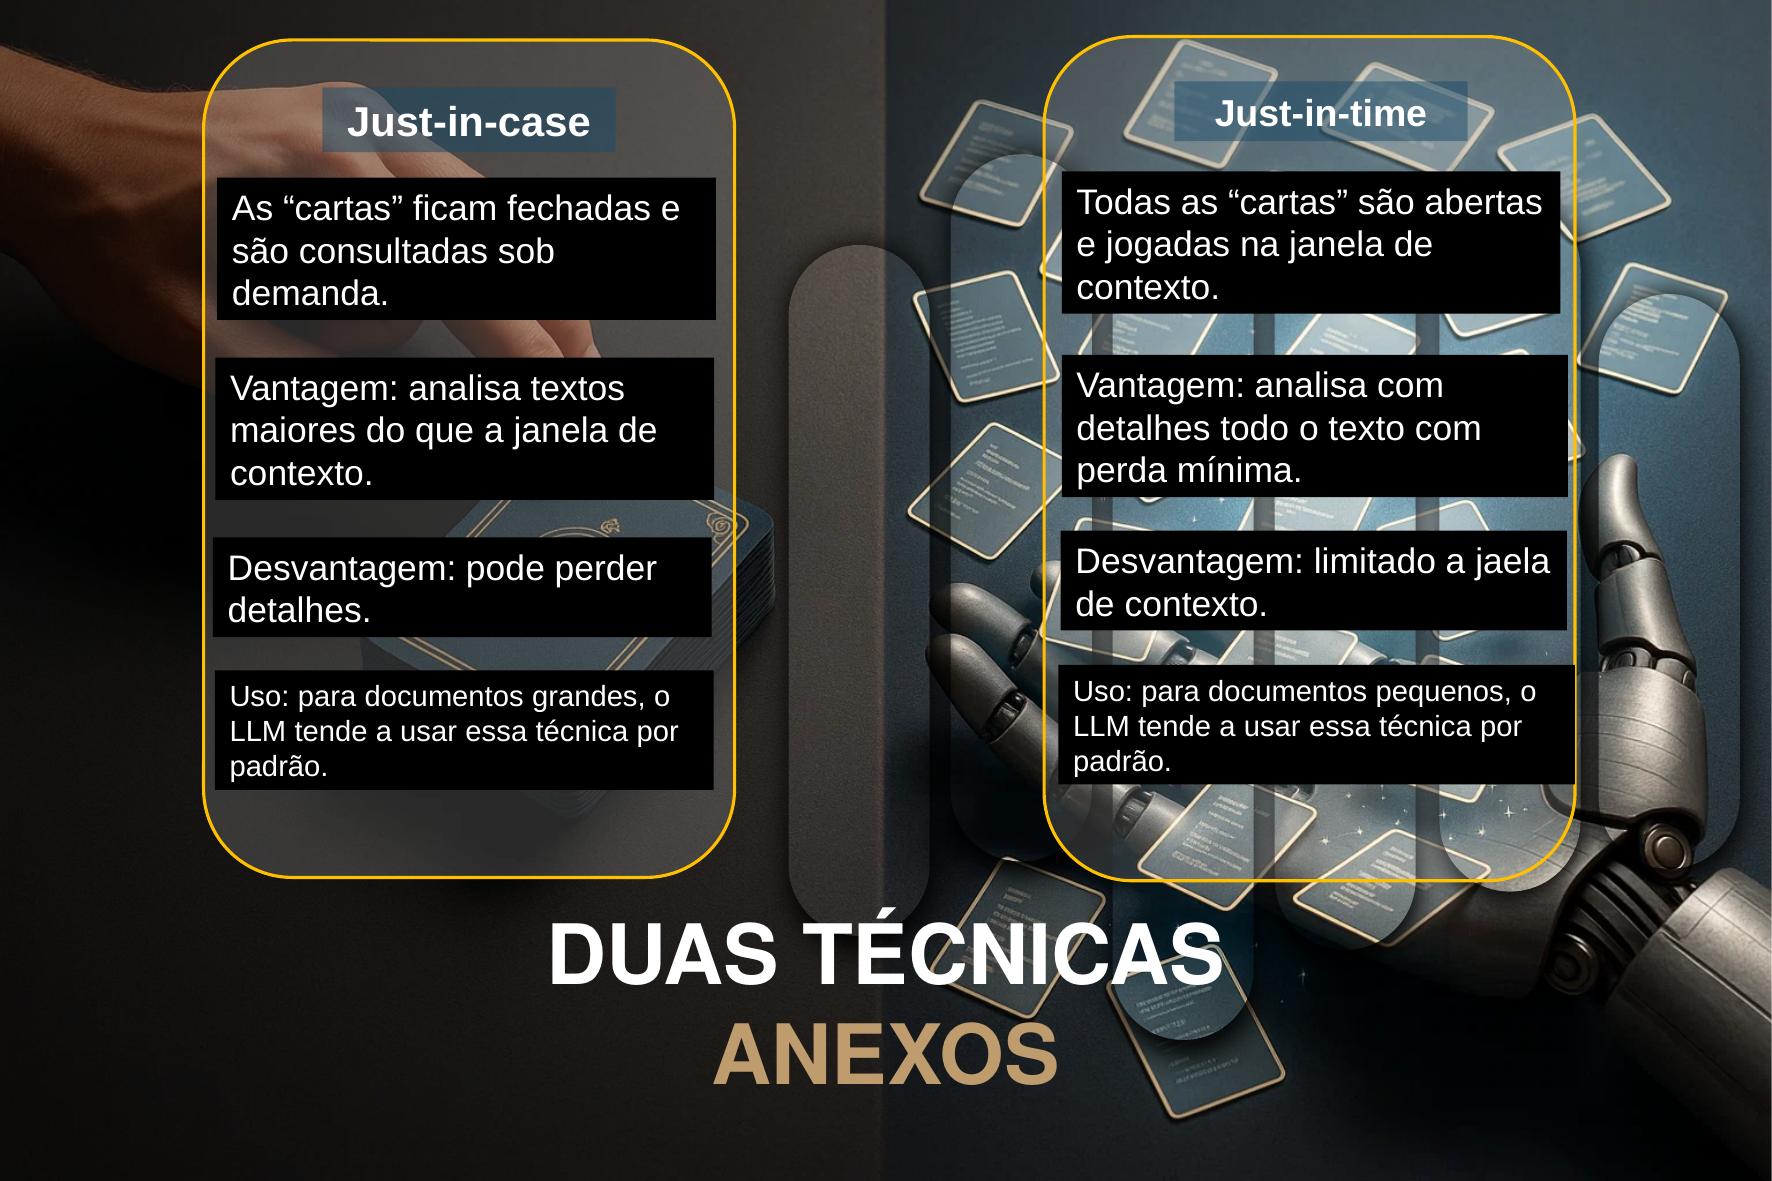

Just-in-time
Just-in-case

Todas as “cartas” são abertas e jogadas na janela de contexto.
As “cartas” ficam fechadas e são consultadas sob demanda.

Vantagem: analisa com detalhes todo o texto com perda mínima.
Vantagem: analisa textos maiores do que a janela de contexto.
Desvantagem: limitado a jaela de contexto.
Desvantagem: pode perder detalhes.
Uso: para documentos pequenos, o LLM tende a usar essa técnica por padrão.
Uso: para documentos grandes, o LLM tende a usar essa técnica por padrão.
DUAS TÉCNICAS ANEXOS